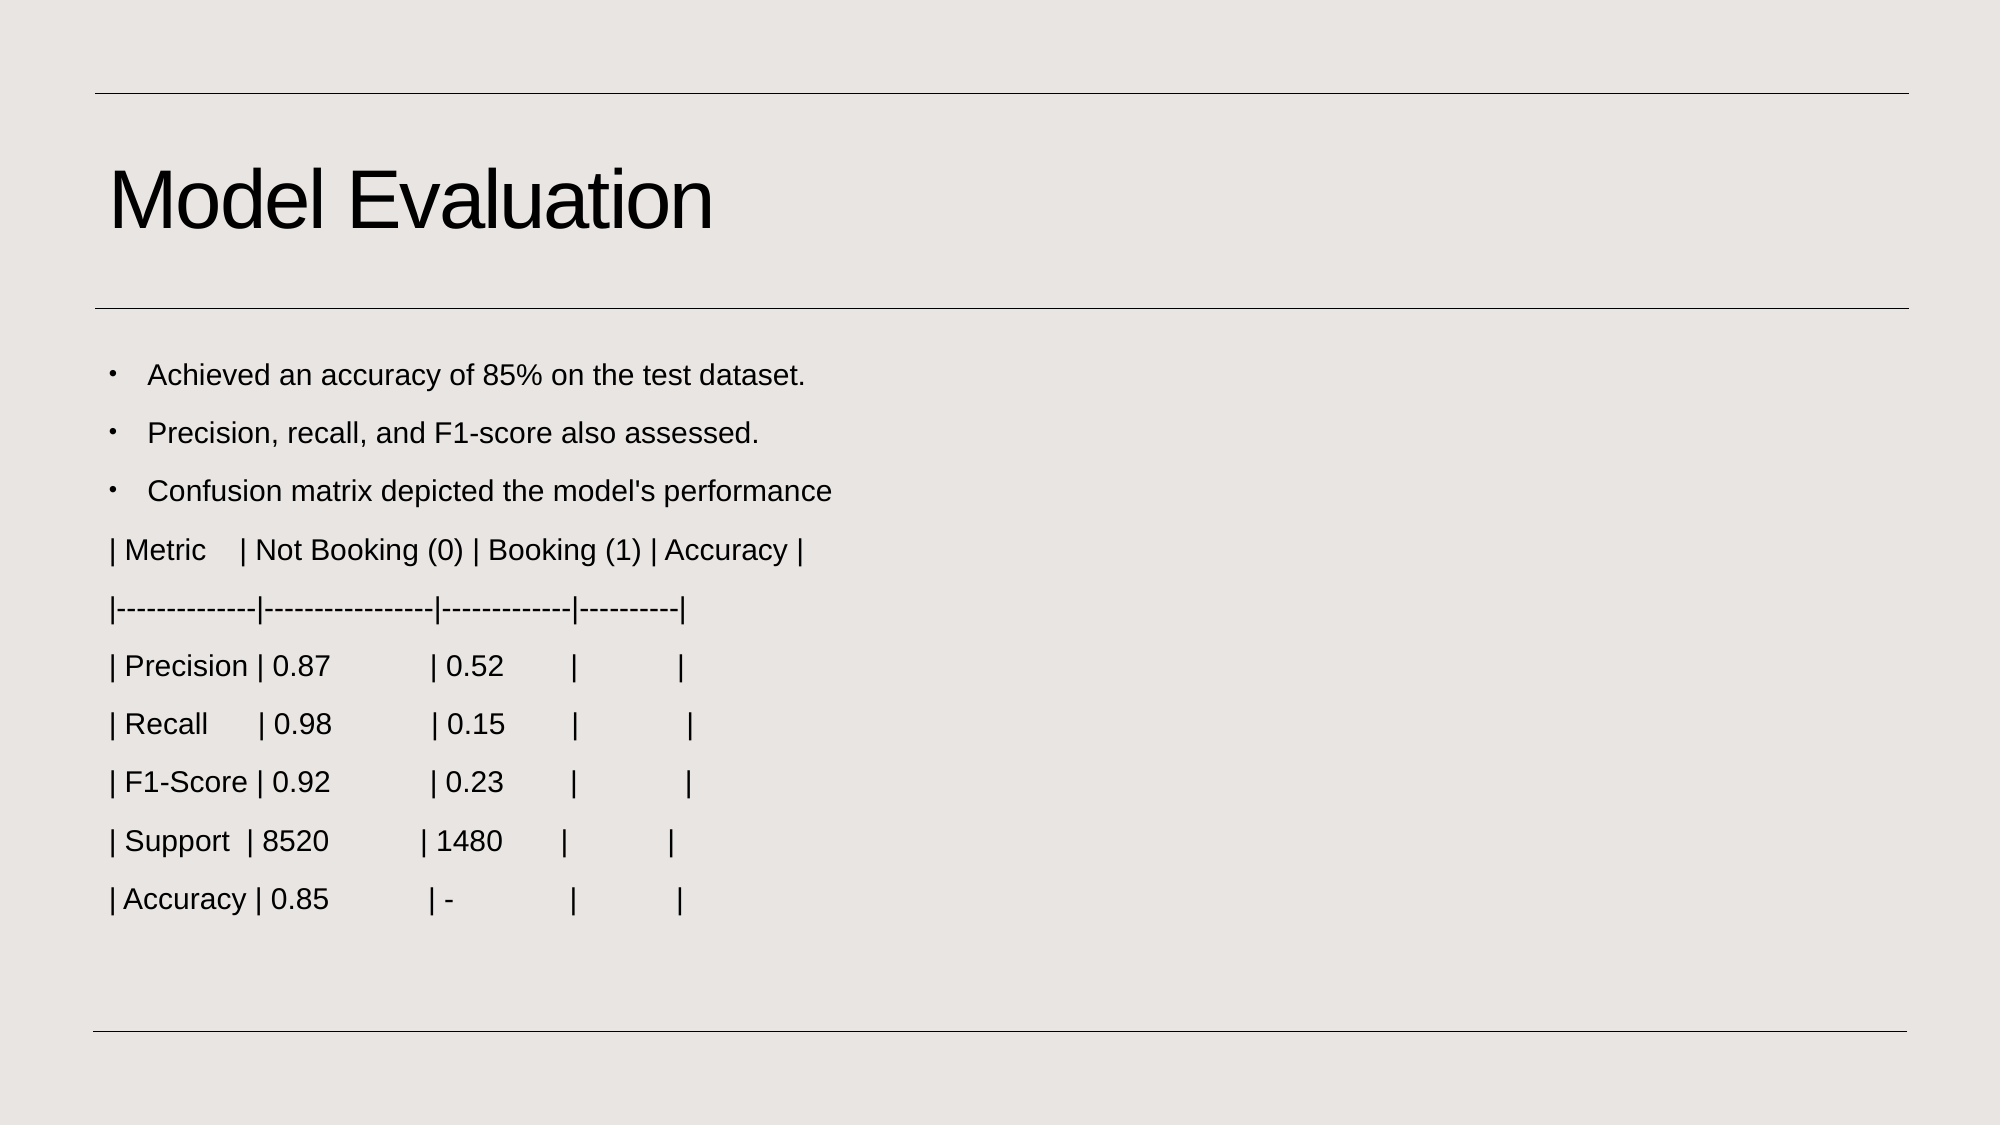

# Model Evaluation
Achieved an accuracy of 85% on the test dataset.
Precision, recall, and F1-score also assessed.
Confusion matrix depicted the model's performance
| Metric    | Not Booking (0) | Booking (1) | Accuracy |
|--------------|-----------------|-------------|----------|
| Precision | 0.87            | 0.52        |            |
| Recall      | 0.98            | 0.15        |             |
| F1-Score | 0.92            | 0.23        |             |
| Support  | 8520           | 1480       |            |
| Accuracy | 0.85            | -              |            |